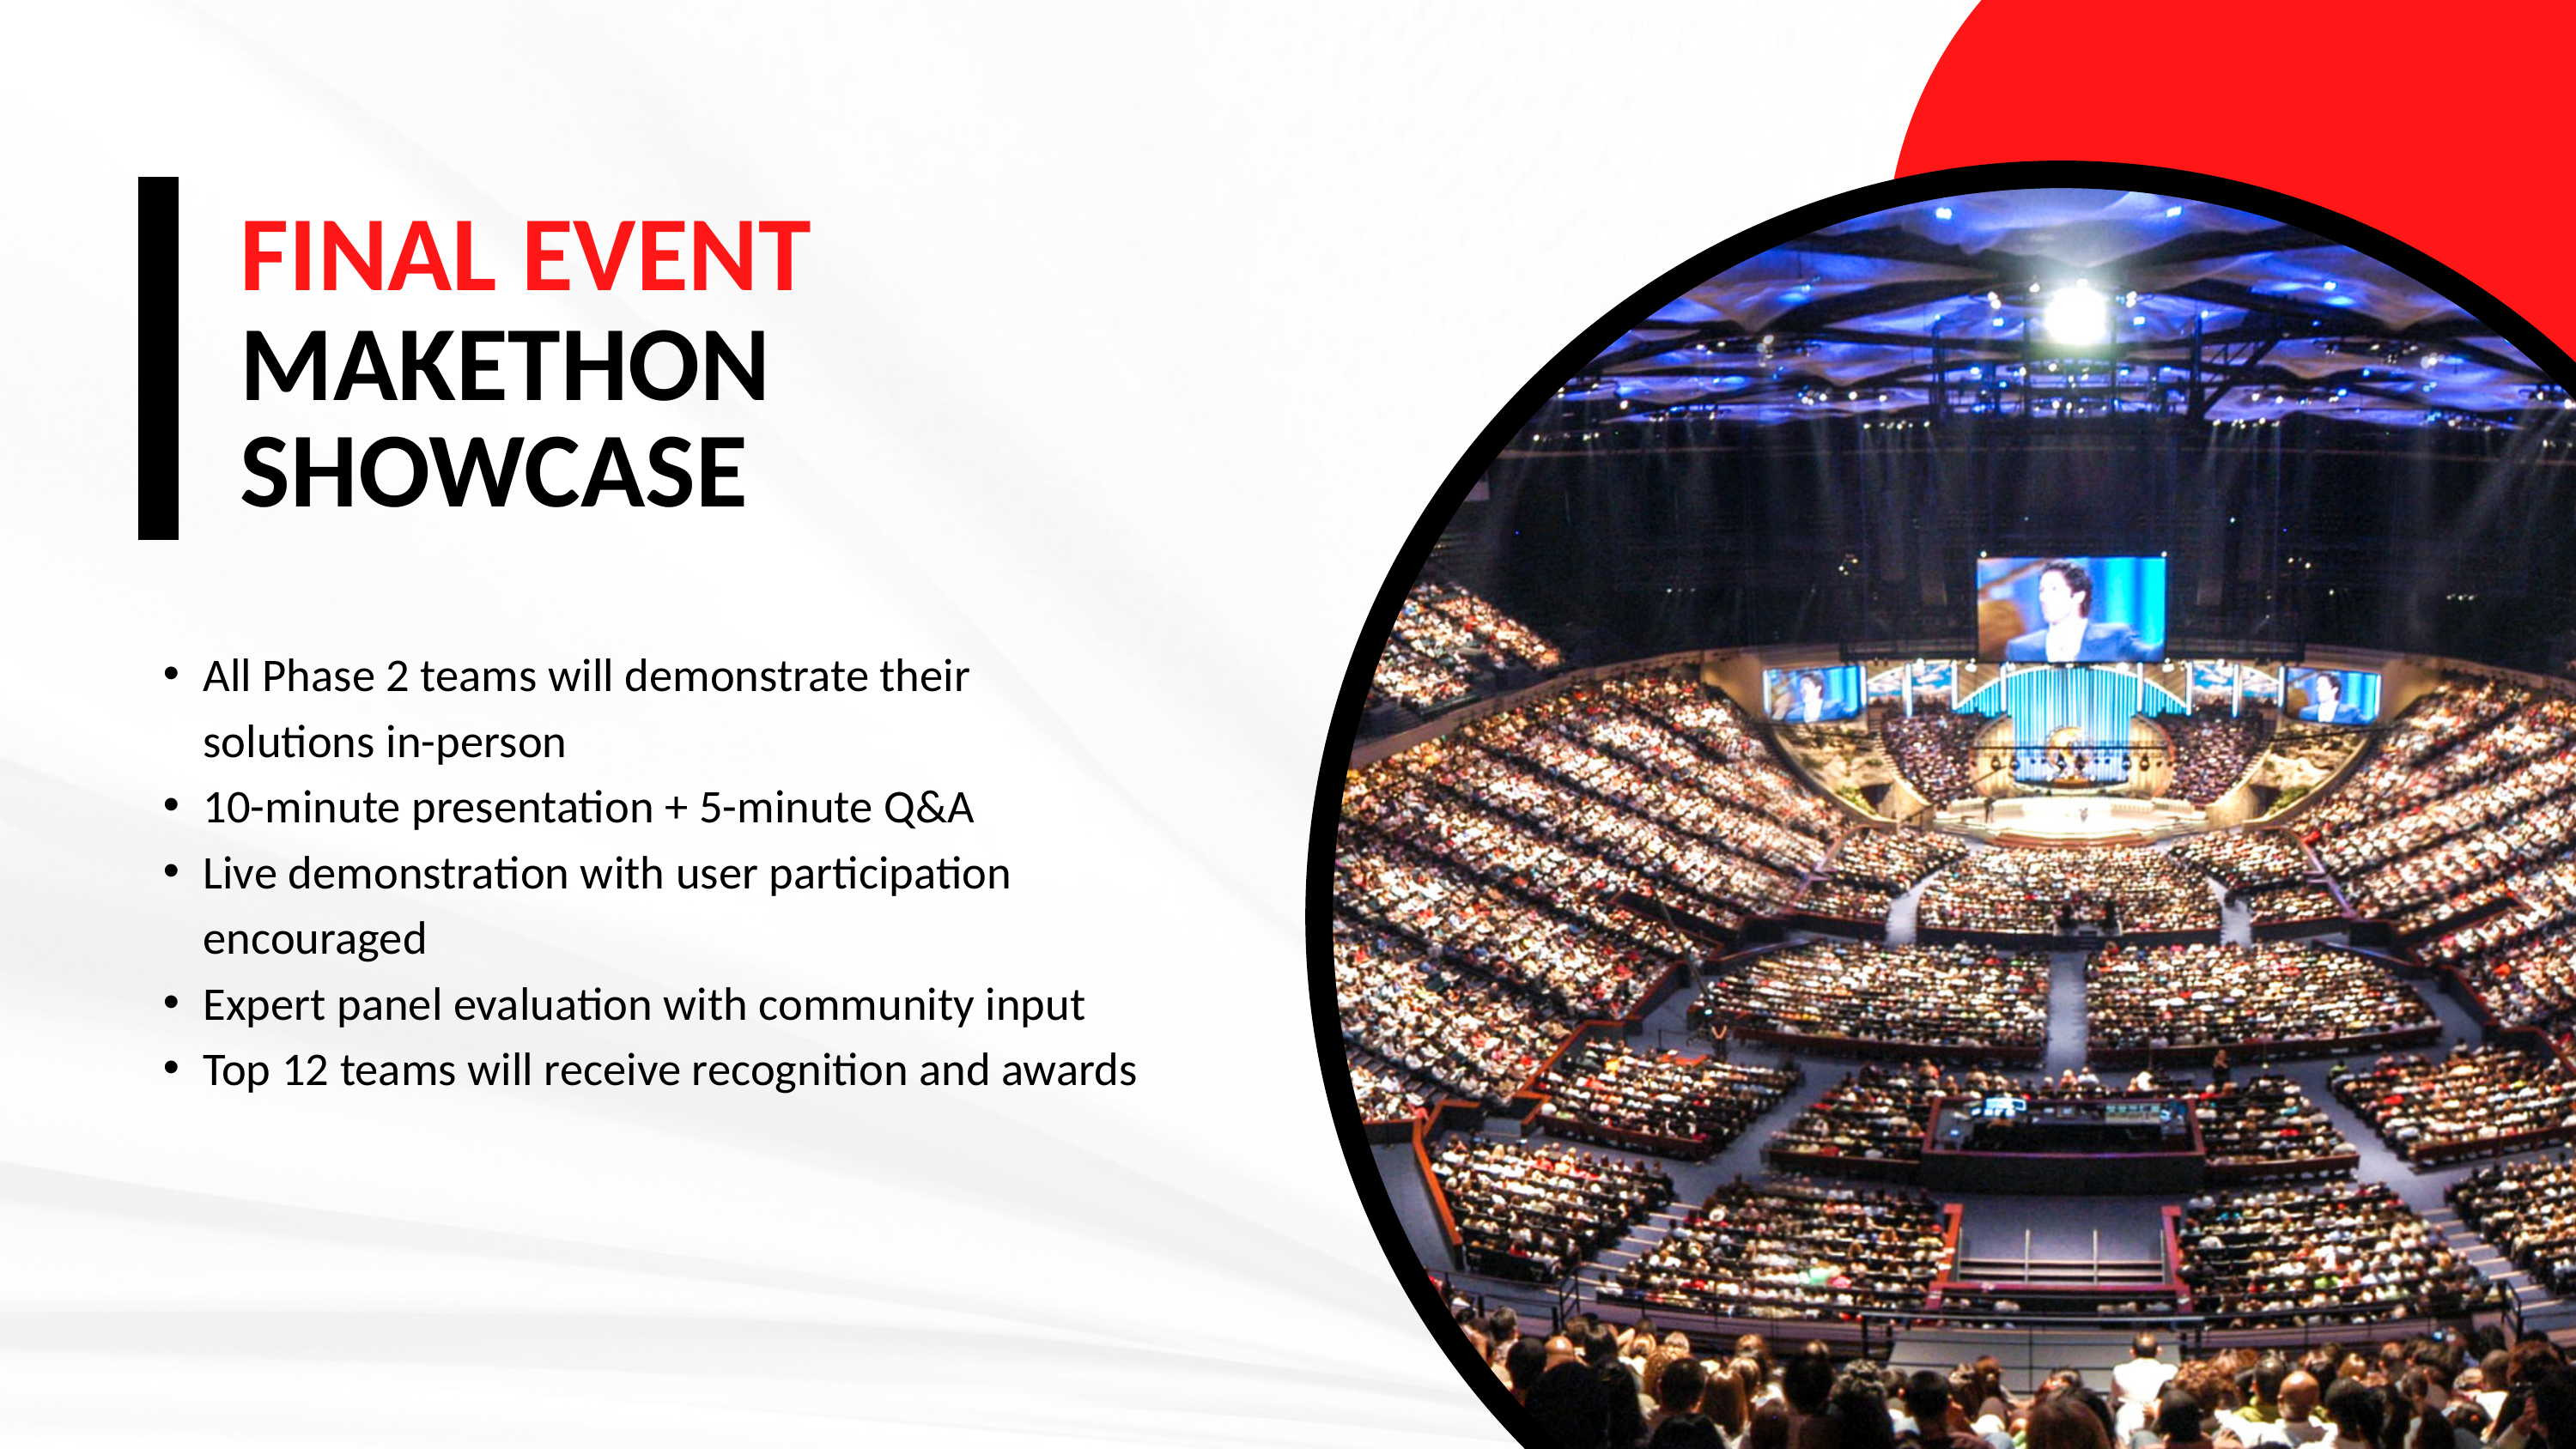

FINAL EVENT

MAKETHON
SHOWCASE
All Phase 2 teams will demonstrate their solutions in-person
10-minute presentation + 5-minute Q&A
Live demonstration with user participation encouraged
Expert panel evaluation with community input
Top 12 teams will receive recognition and awards